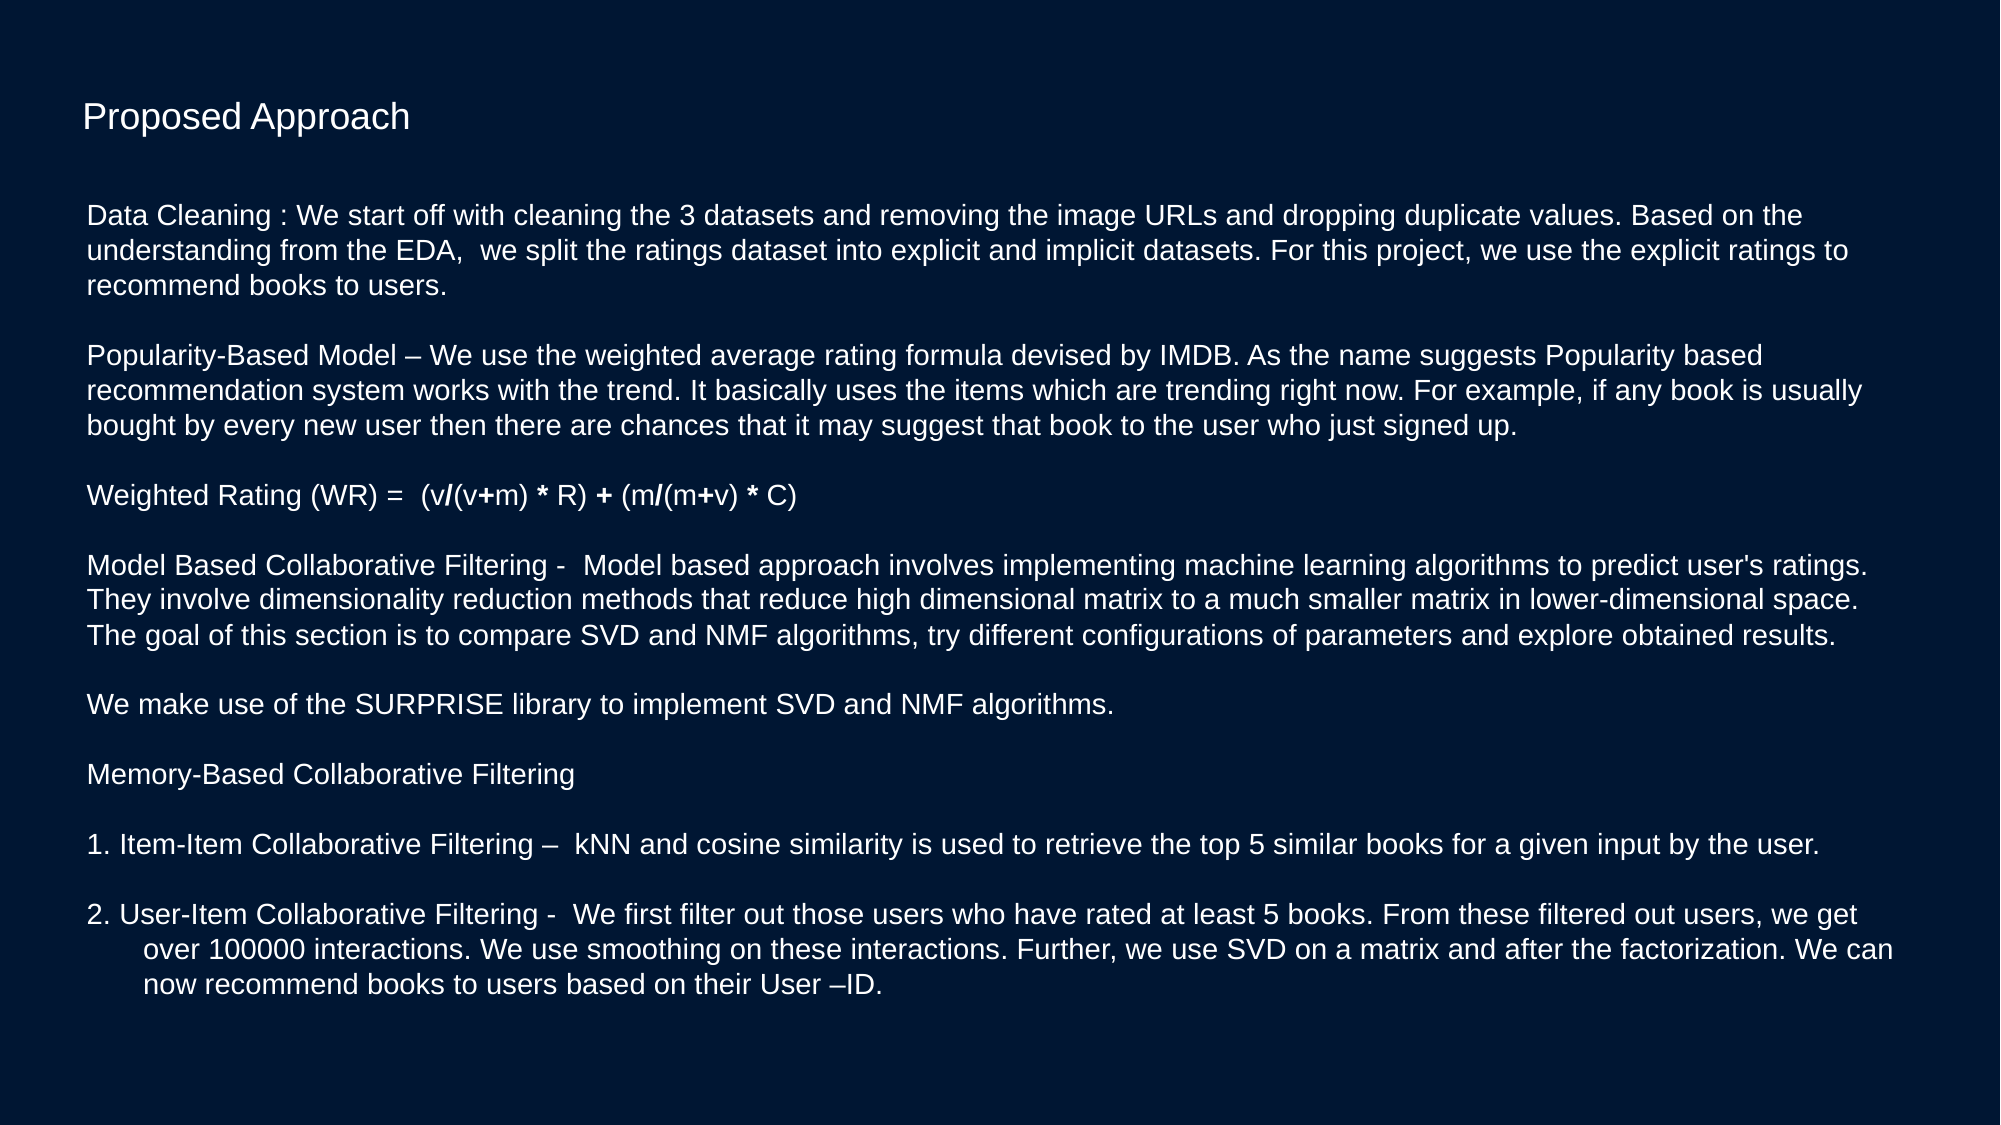

# Proposed Approach
Data Cleaning : We start off with cleaning the 3 datasets and removing the image URLs and dropping duplicate values. Based on the understanding from the EDA,  we split the ratings dataset into explicit and implicit datasets. For this project, we use the explicit ratings to recommend books to users.

Popularity-Based Model – We use the weighted average rating formula devised by IMDB. As the name suggests Popularity based recommendation system works with the trend. It basically uses the items which are trending right now. For example, if any book is usually bought by every new user then there are chances that it may suggest that book to the user who just signed up.

Weighted Rating (WR) =  (v/(v+m) * R) + (m/(m+v) * C)

Model Based Collaborative Filtering -  Model based approach involves implementing machine learning algorithms to predict user's ratings. They involve dimensionality reduction methods that reduce high dimensional matrix to a much smaller matrix in lower-dimensional space.
The goal of this section is to compare SVD and NMF algorithms, try different configurations of parameters and explore obtained results.

We make use of the SURPRISE library to implement SVD and NMF algorithms.

Memory-Based Collaborative Filtering

1. Item-Item Collaborative Filtering –  kNN and cosine similarity is used to retrieve the top 5 similar books for a given input by the user.

2. User-Item Collaborative Filtering -  We first filter out those users who have rated at least 5 books. From these filtered out users, we get over 100000 interactions. We use smoothing on these interactions. Further, we use SVD on a matrix and after the factorization. We can now recommend books to users based on their User –ID.